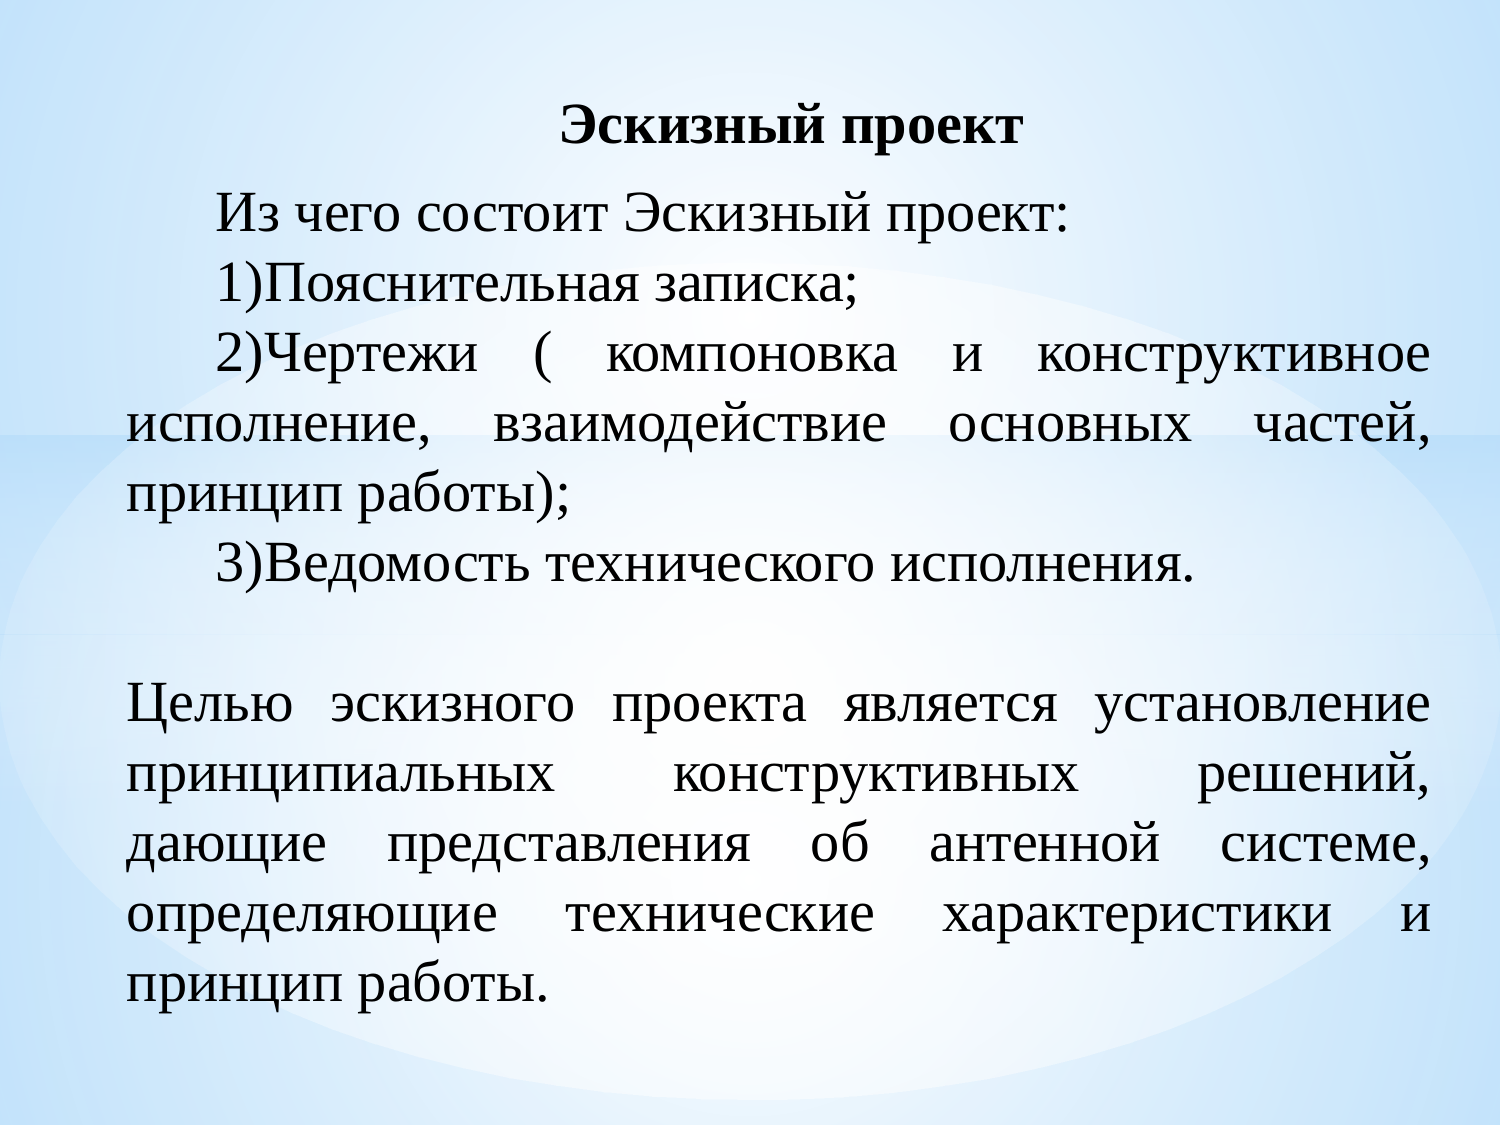

Эскизный проект
Из чего состоит Эскизный проект:
Пояснительная записка;
Чертежи ( компоновка и конструктивное исполнение, взаимодействие основных частей, принцип работы);
Ведомость технического исполнения.

Целью эскизного проекта является установление принципиальных конструктивных решений, дающие представления об антенной системе, определяющие технические характеристики и принцип работы.